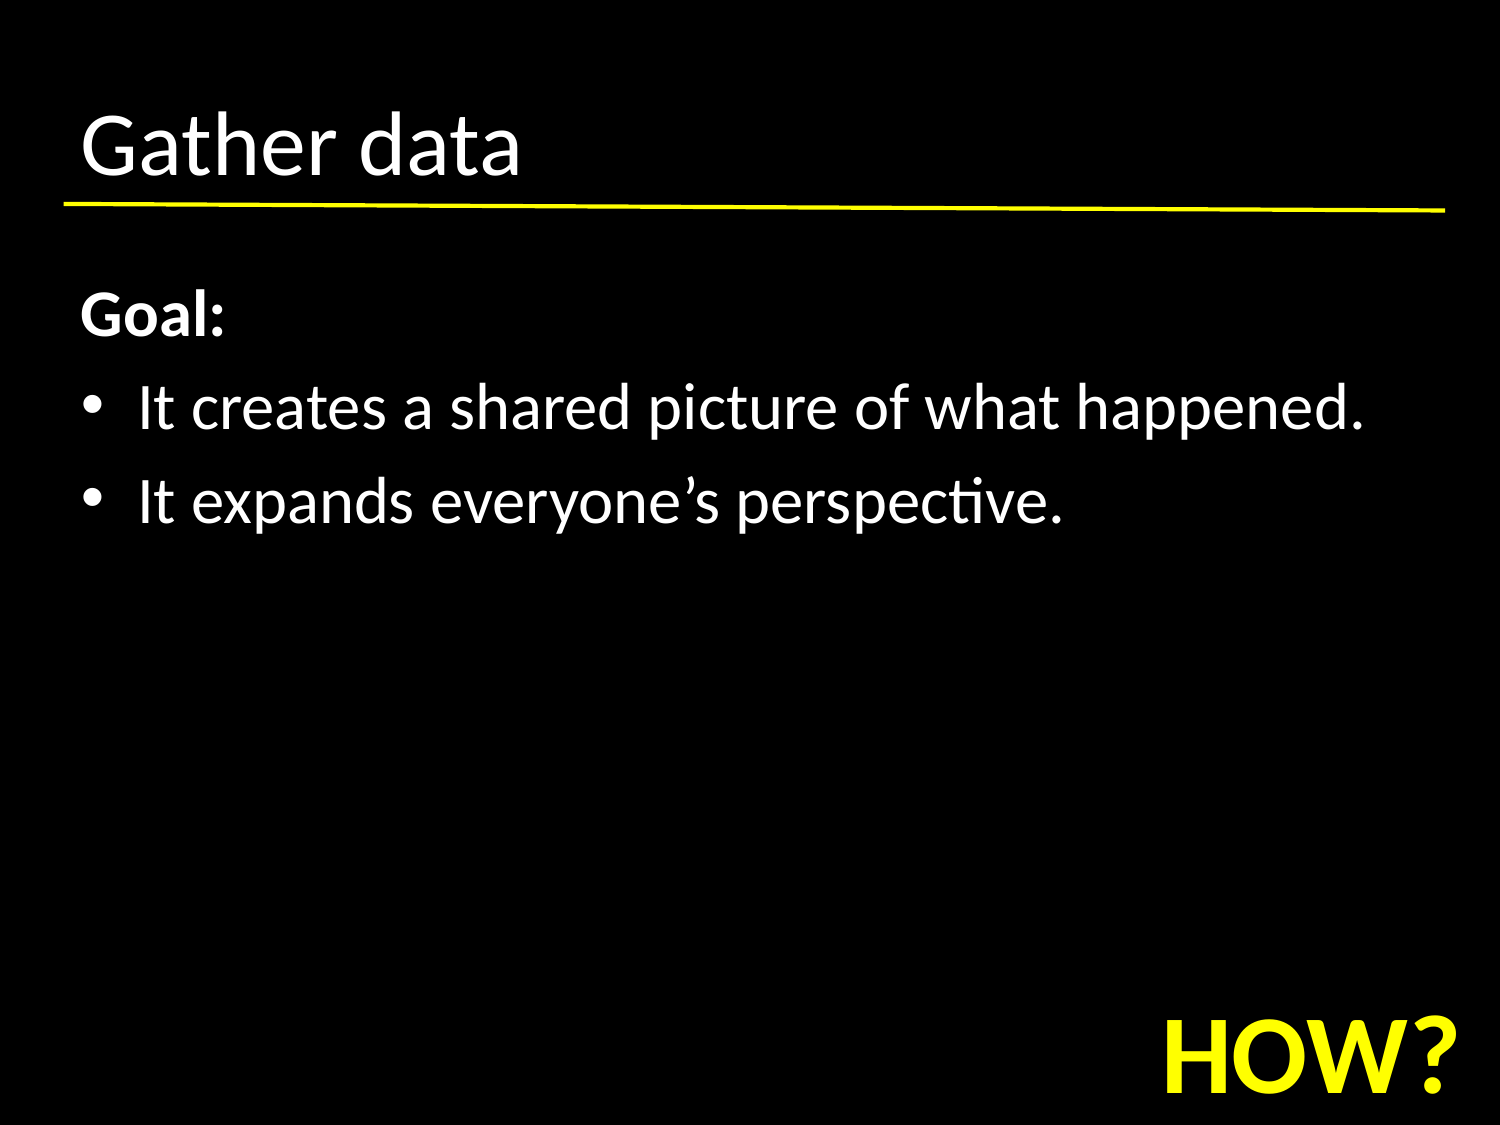

# Gather data
Goal:
It creates a shared picture of what happened.
It expands everyone’s perspective.

HOW?